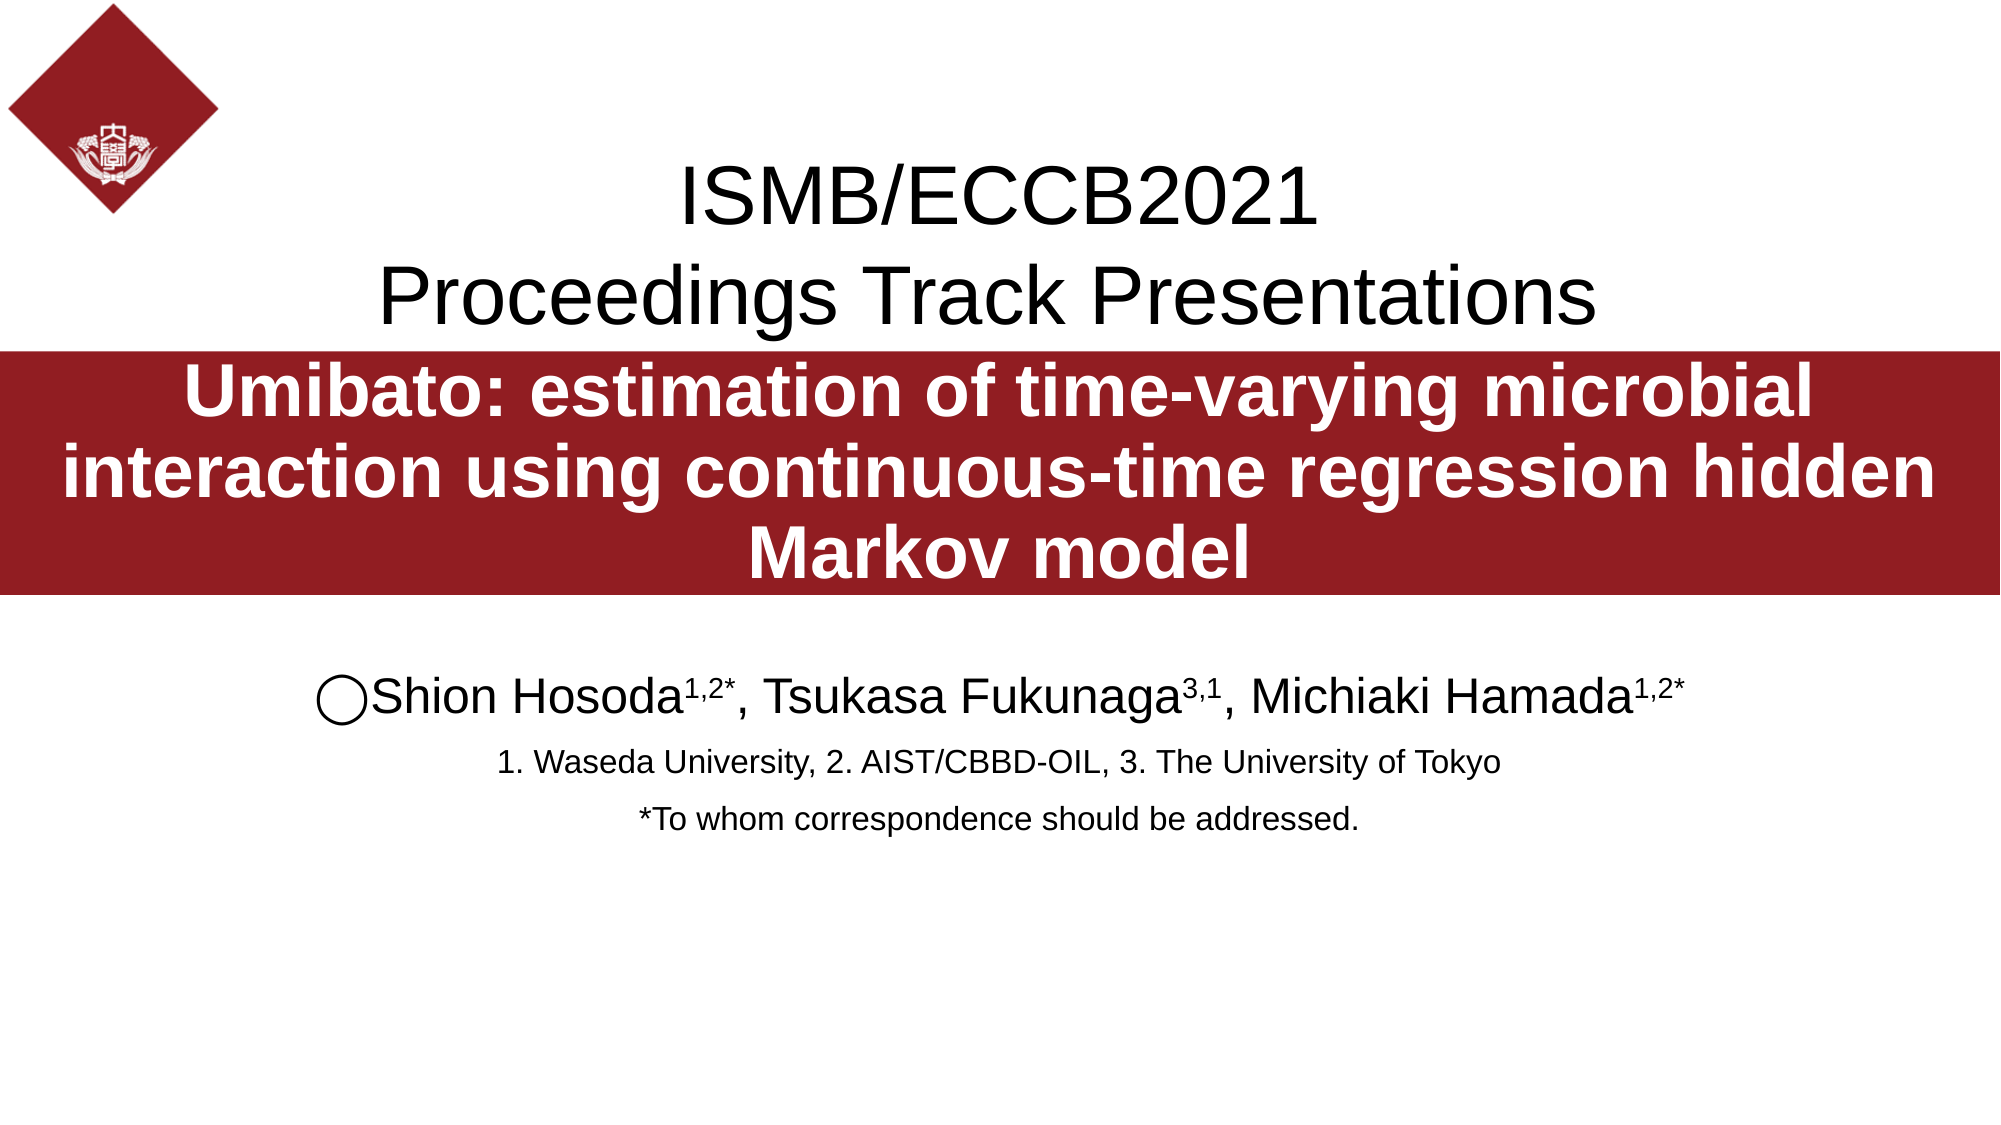

ISMB/ECCB2021
Proceedings Track Presentations
# Umibato: estimation of time-varying microbial interaction using continuous-time regression hidden Markov model
◯Shion Hosoda1,2*, Tsukasa Fukunaga3,1, Michiaki Hamada1,2*
1. Waseda University, 2. AIST/CBBD-OIL, 3. The University of Tokyo
*To whom correspondence should be addressed.